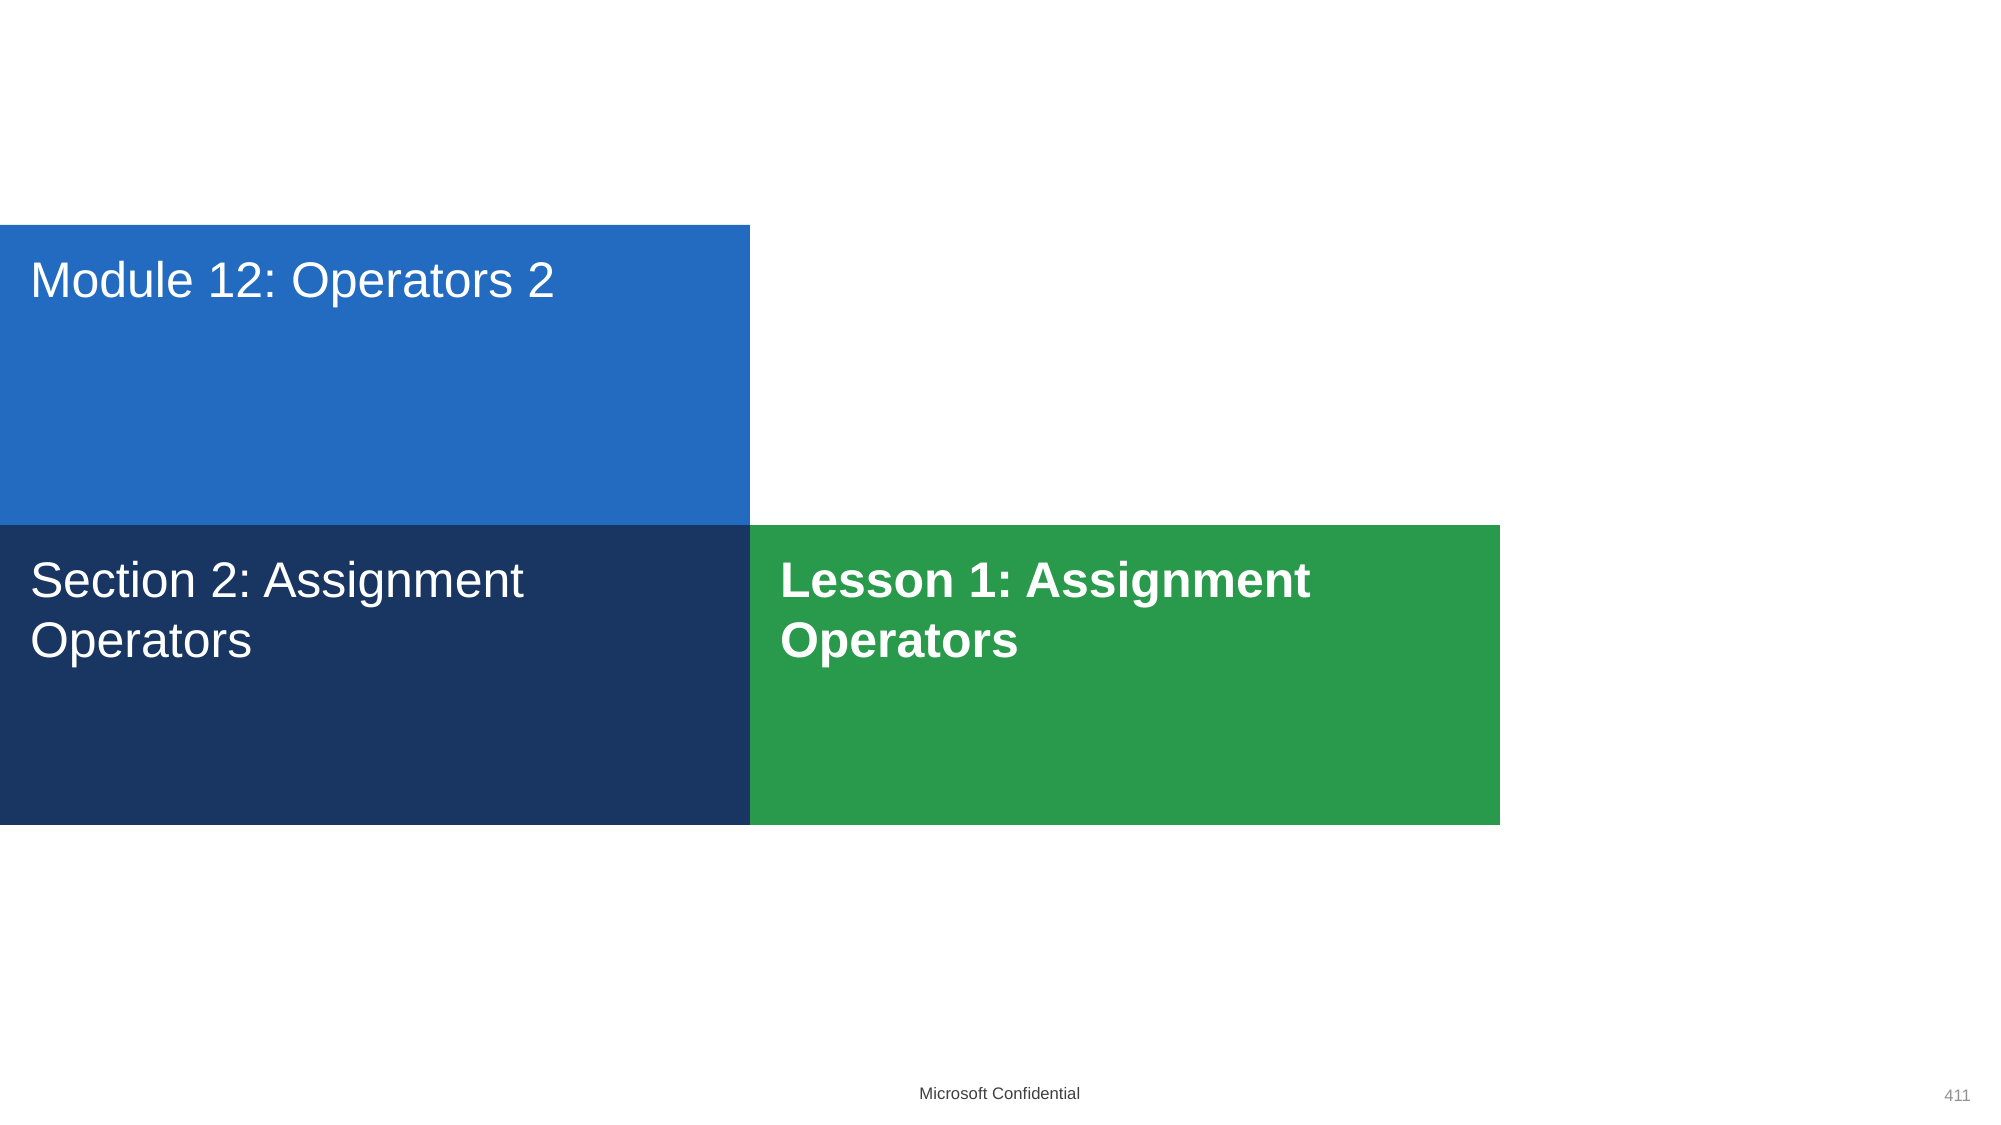

# Module 12: Operators 2
Section 2: Assignment Operators
Lesson 1: Assignment Operators
411